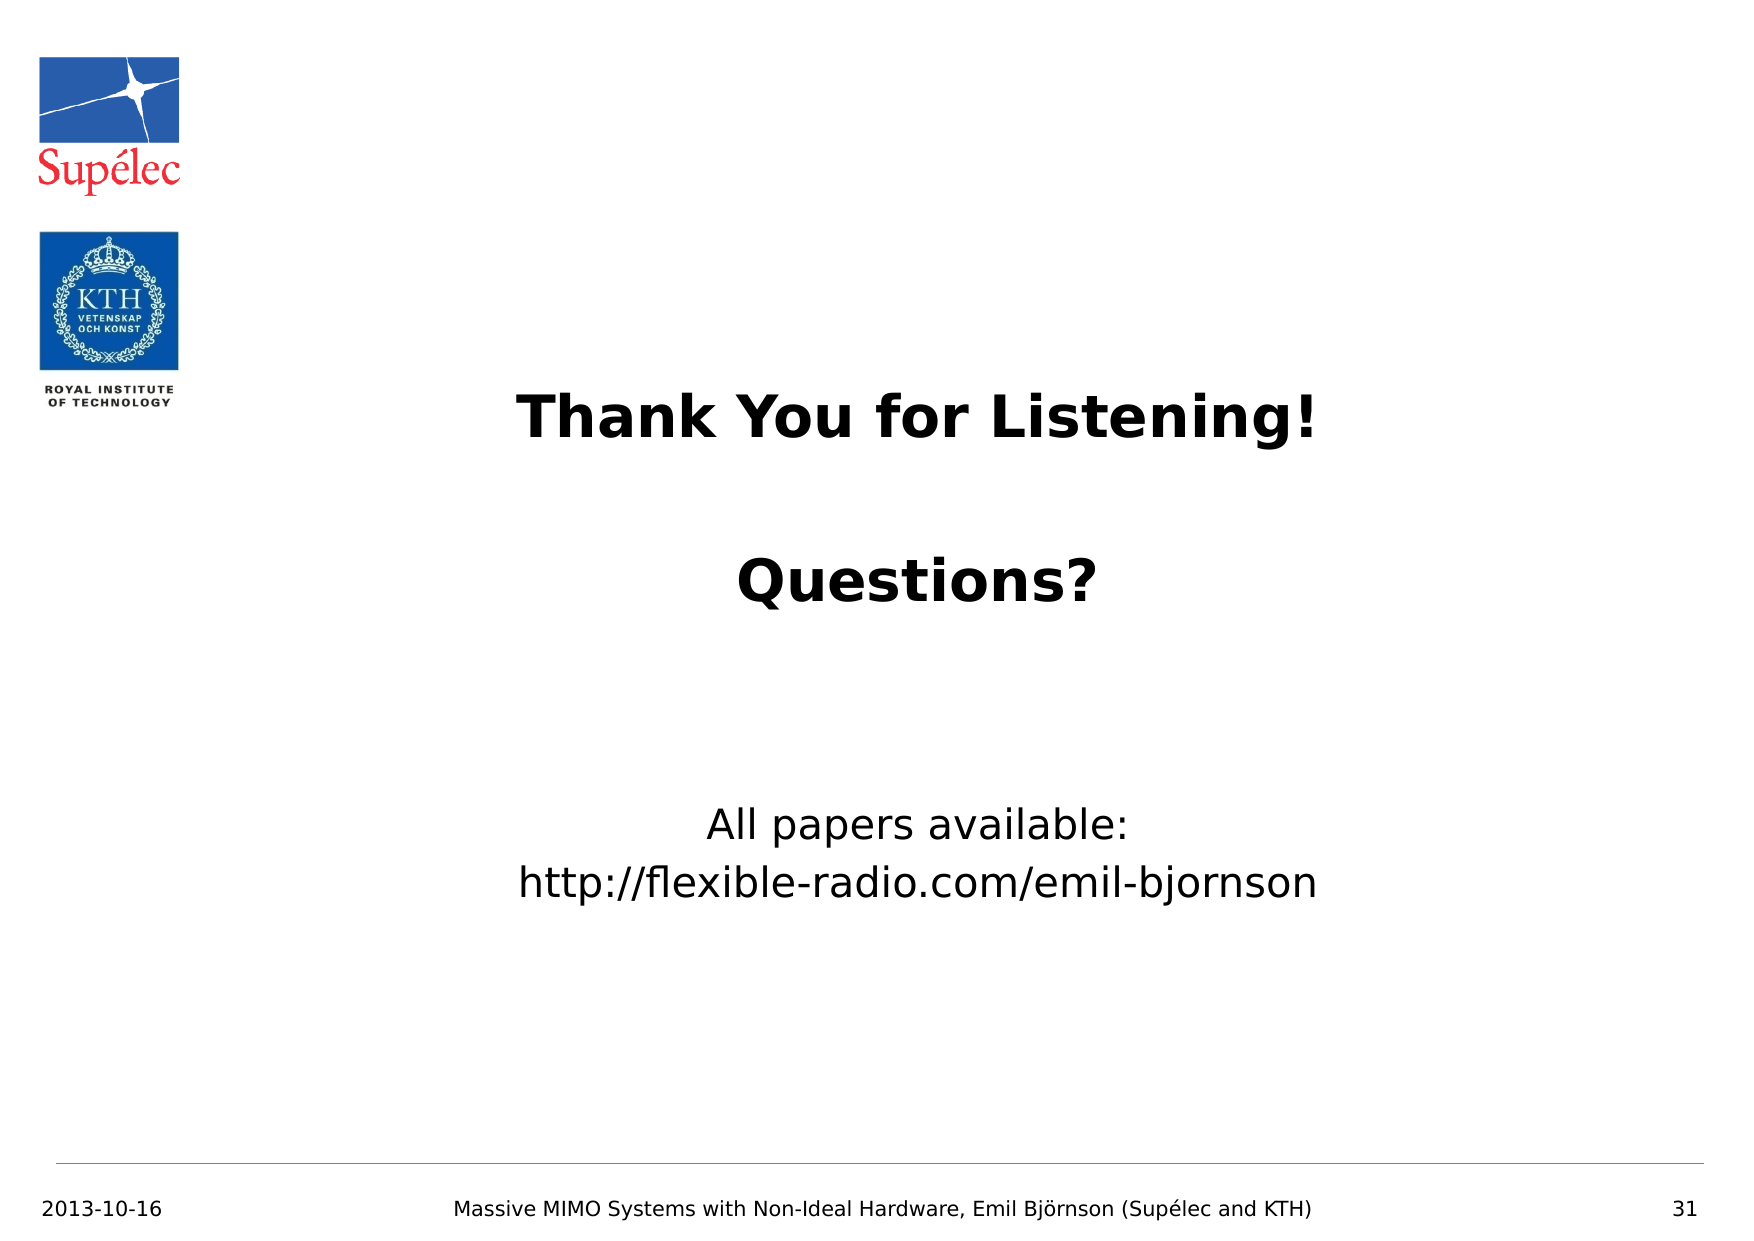

Thank You for Listening!

Questions?

All papers available:
http://flexible-radio.com/emil-bjornson
2013-10-16
Massive MIMO Systems with Non-Ideal Hardware, Emil Björnson (Supélec and KTH)
31